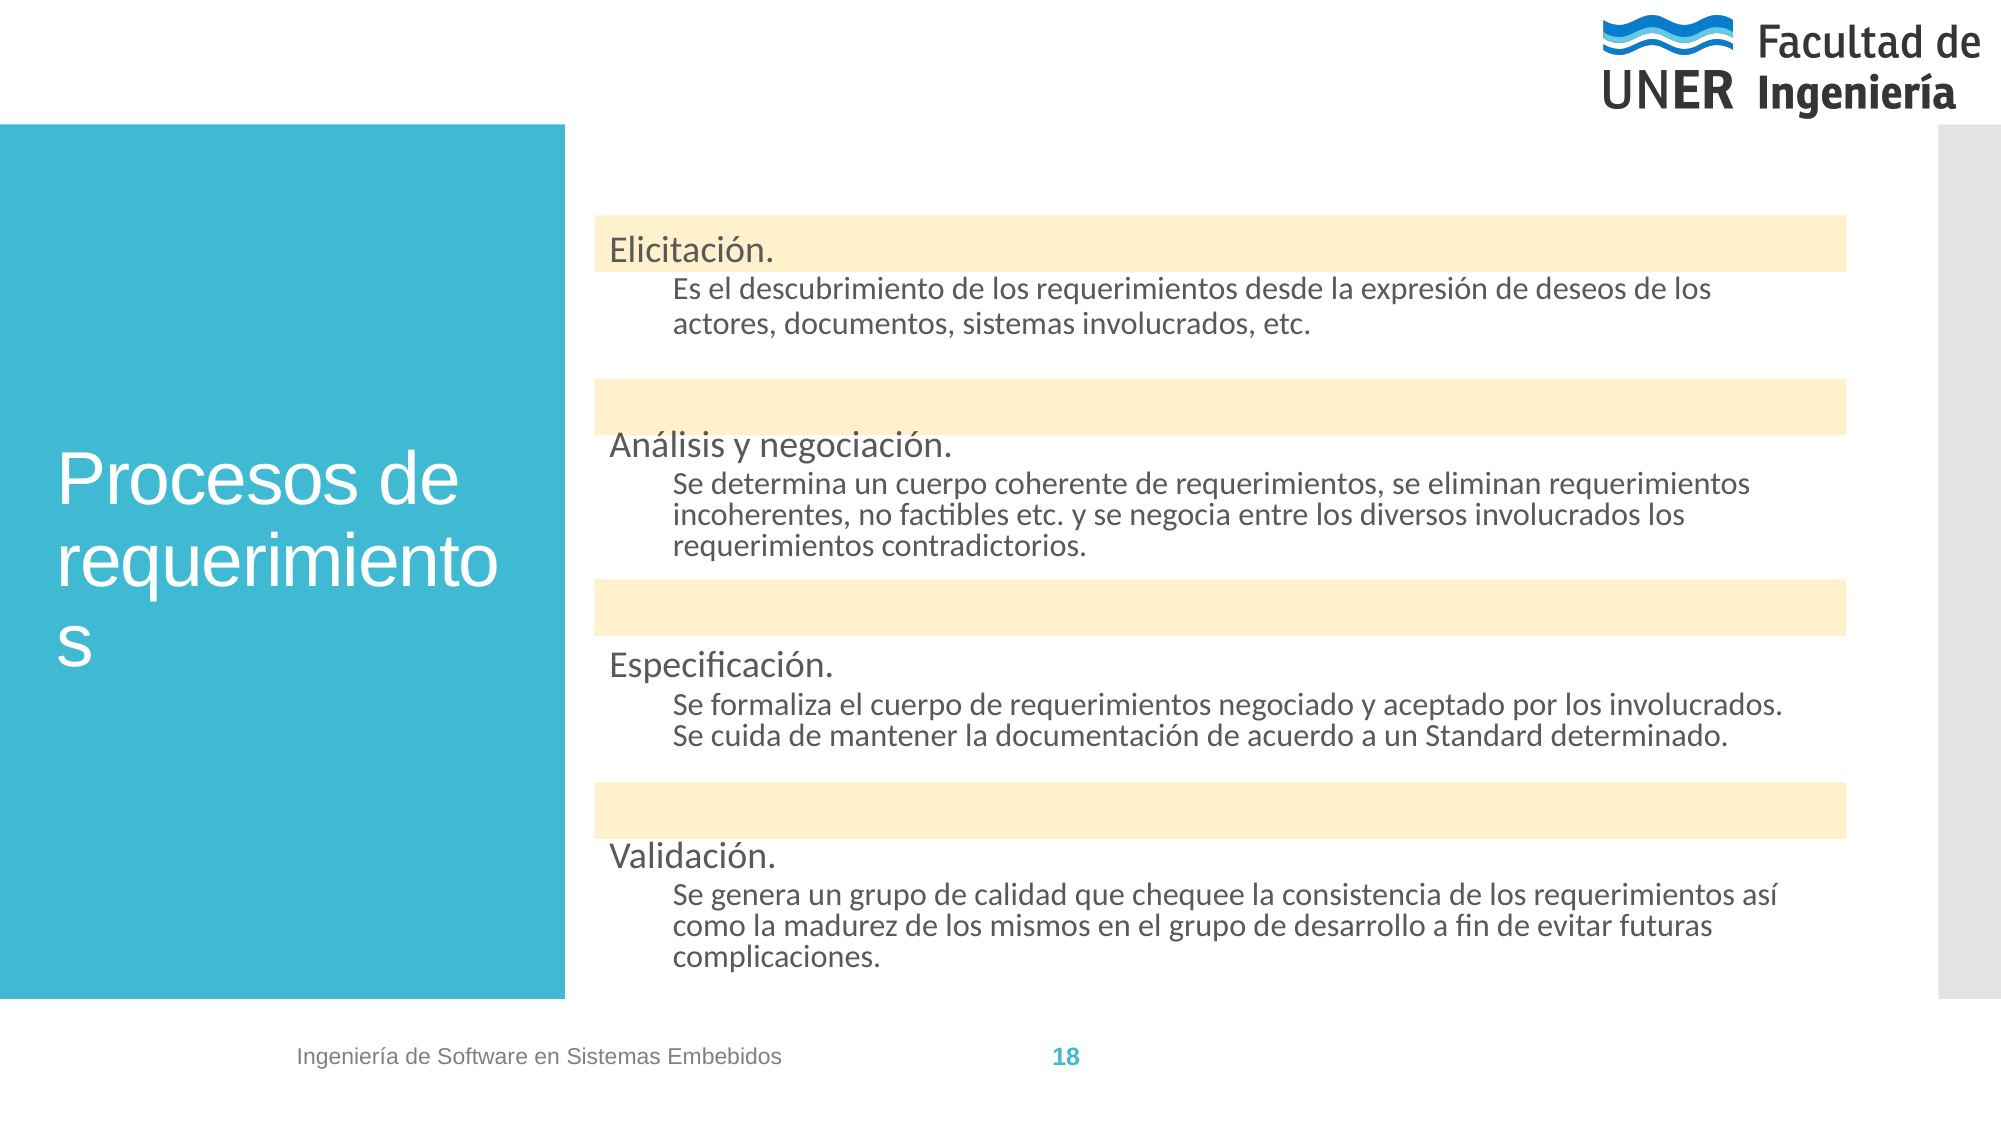

# Procesos de requerimientos

Elicitación.
Es el descubrimiento de los requerimientos desde la expresión de deseos de los actores, documentos, sistemas involucrados, etc.

Análisis y negociación.
Se determina un cuerpo coherente de requerimientos, se eliminan requerimientos incoherentes, no factibles etc. y se negocia entre los diversos involucrados los requerimientos contradictorios.

Especificación.
Se formaliza el cuerpo de requerimientos negociado y aceptado por los involucrados. Se cuida de mantener la documentación de acuerdo a un Standard determinado.

Validación.
Se genera un grupo de calidad que chequee la consistencia de los requerimientos así como la madurez de los mismos en el grupo de desarrollo a fin de evitar futuras complicaciones.

18
Ingeniería de Software en Sistemas Embebidos